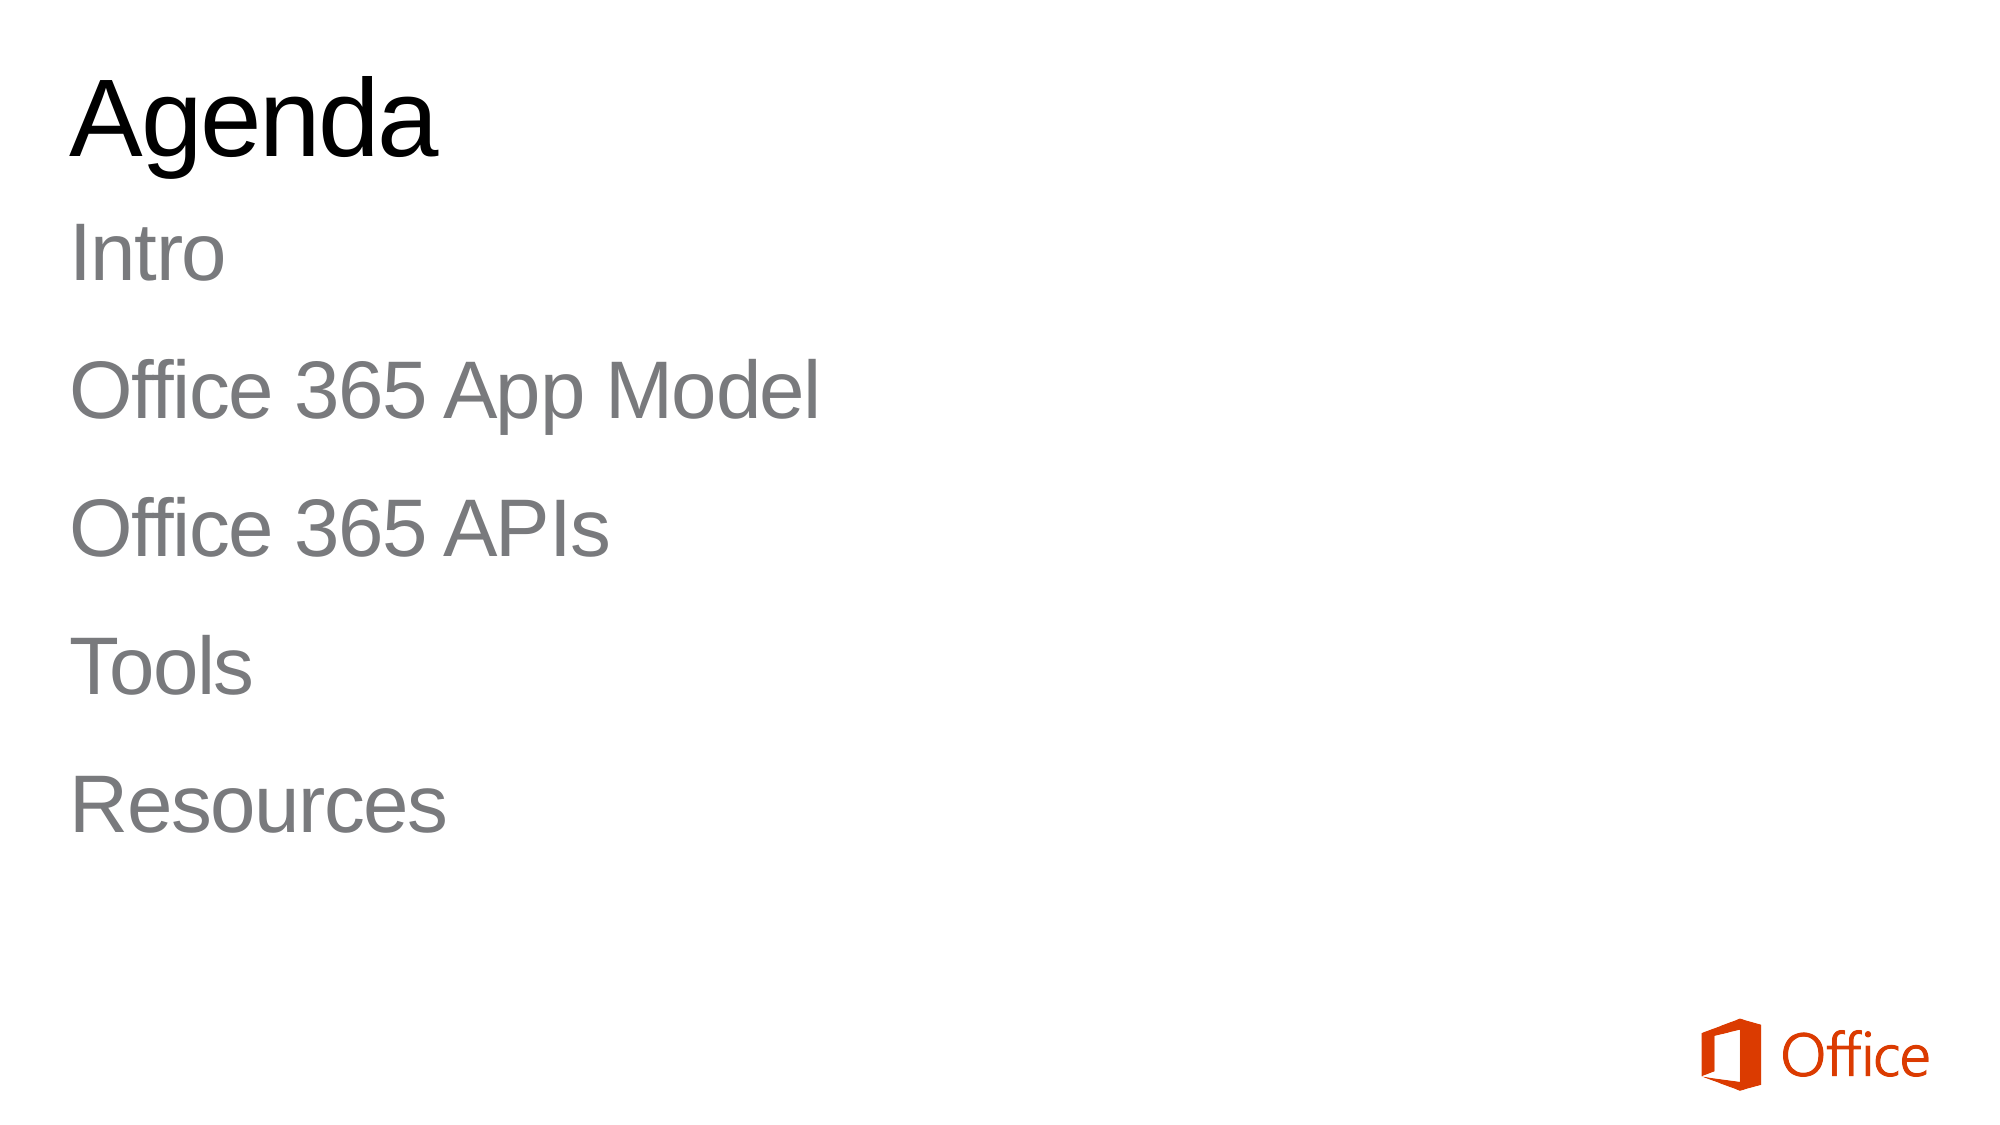

Agenda
Intro
Office 365 App Model
Office 365 APIs
Tools
Resources